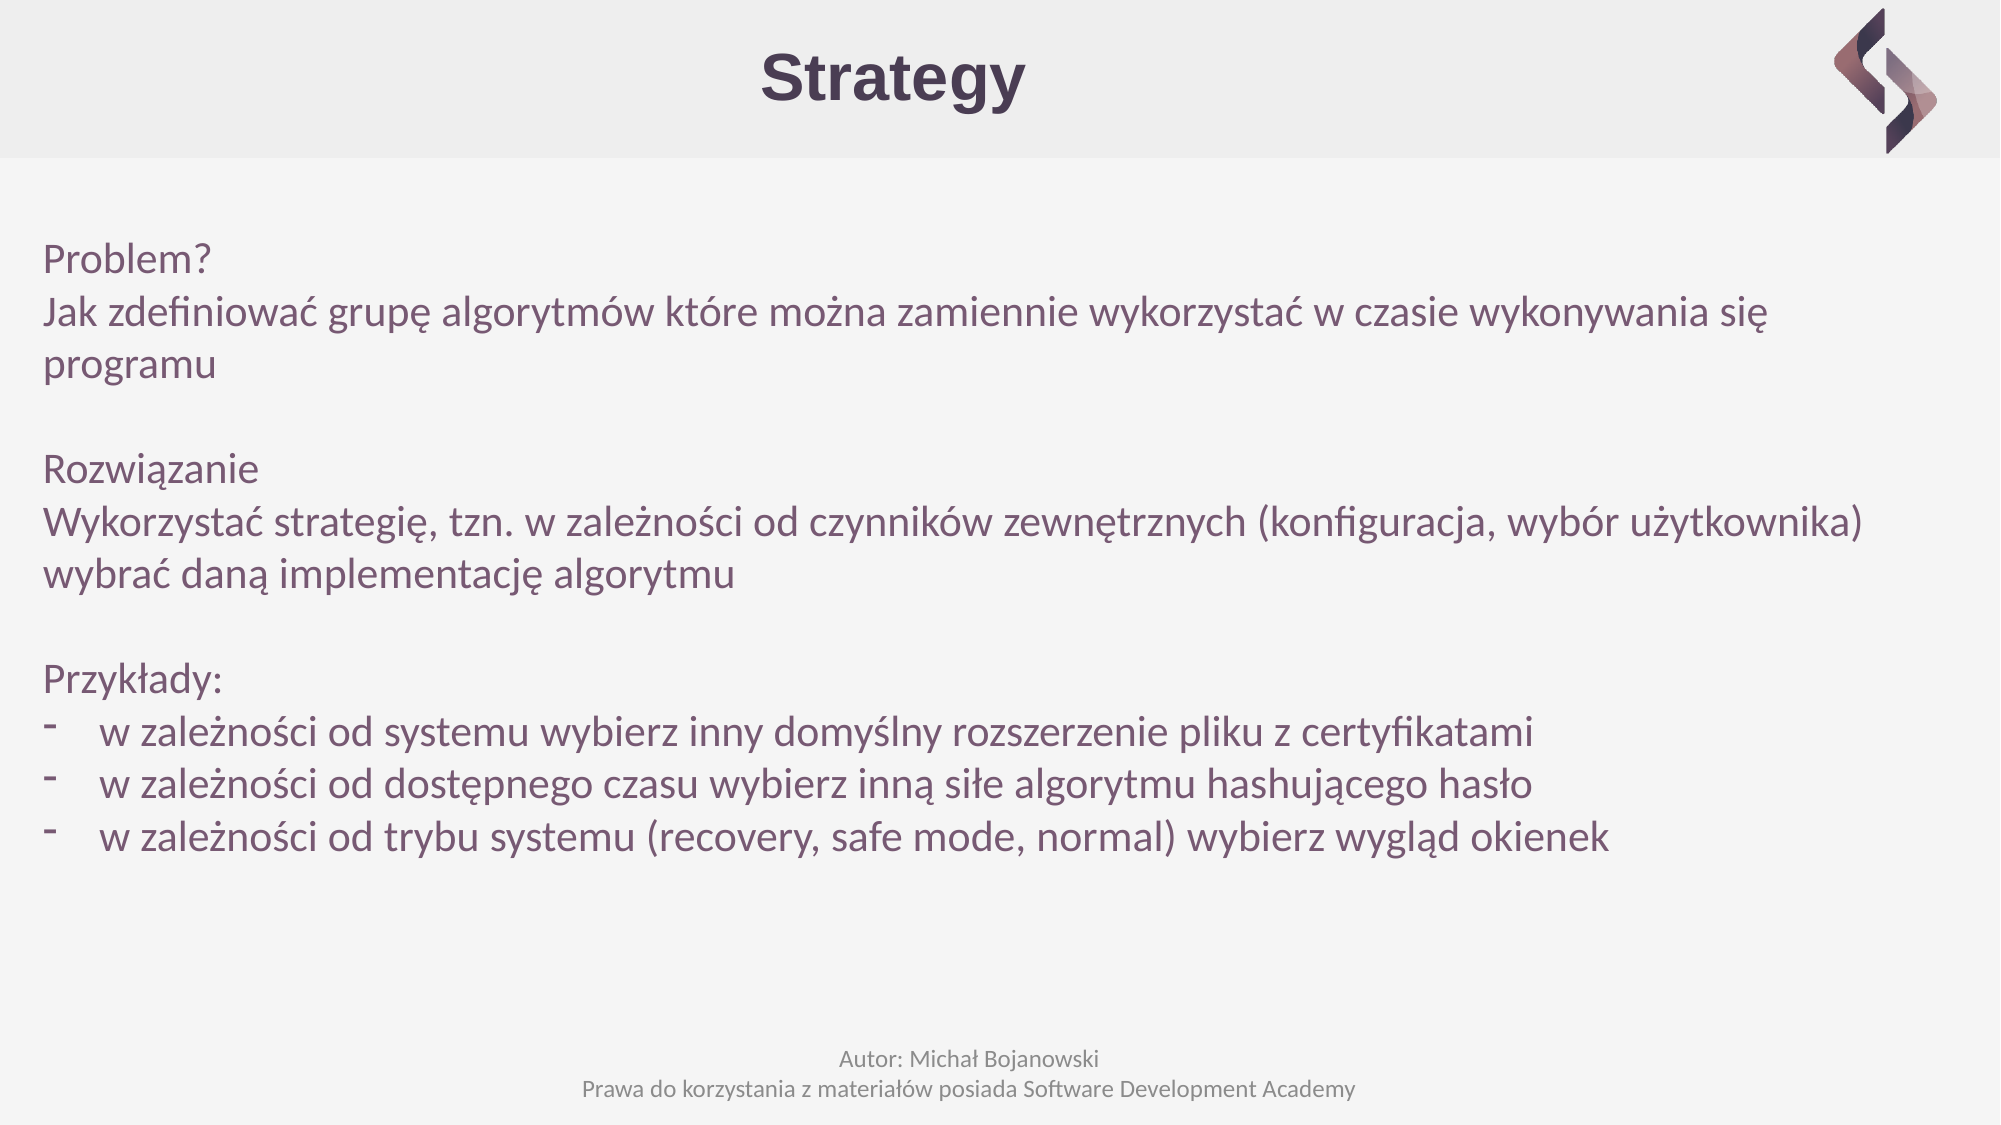

# Strategy
Problem?
Jak zdefiniować grupę algorytmów które można zamiennie wykorzystać w czasie wykonywania się programu

Rozwiązanie
Wykorzystać strategię, tzn. w zależności od czynników zewnętrznych (konfiguracja, wybór użytkownika) wybrać daną implementację algorytmu

Przykłady:
w zależności od systemu wybierz inny domyślny rozszerzenie pliku z certyfikatami
w zależności od dostępnego czasu wybierz inną siłe algorytmu hashującego hasło
w zależności od trybu systemu (recovery, safe mode, normal) wybierz wygląd okienek
Autor: Michał Bojanowski
Prawa do korzystania z materiałów posiada Software Development Academy